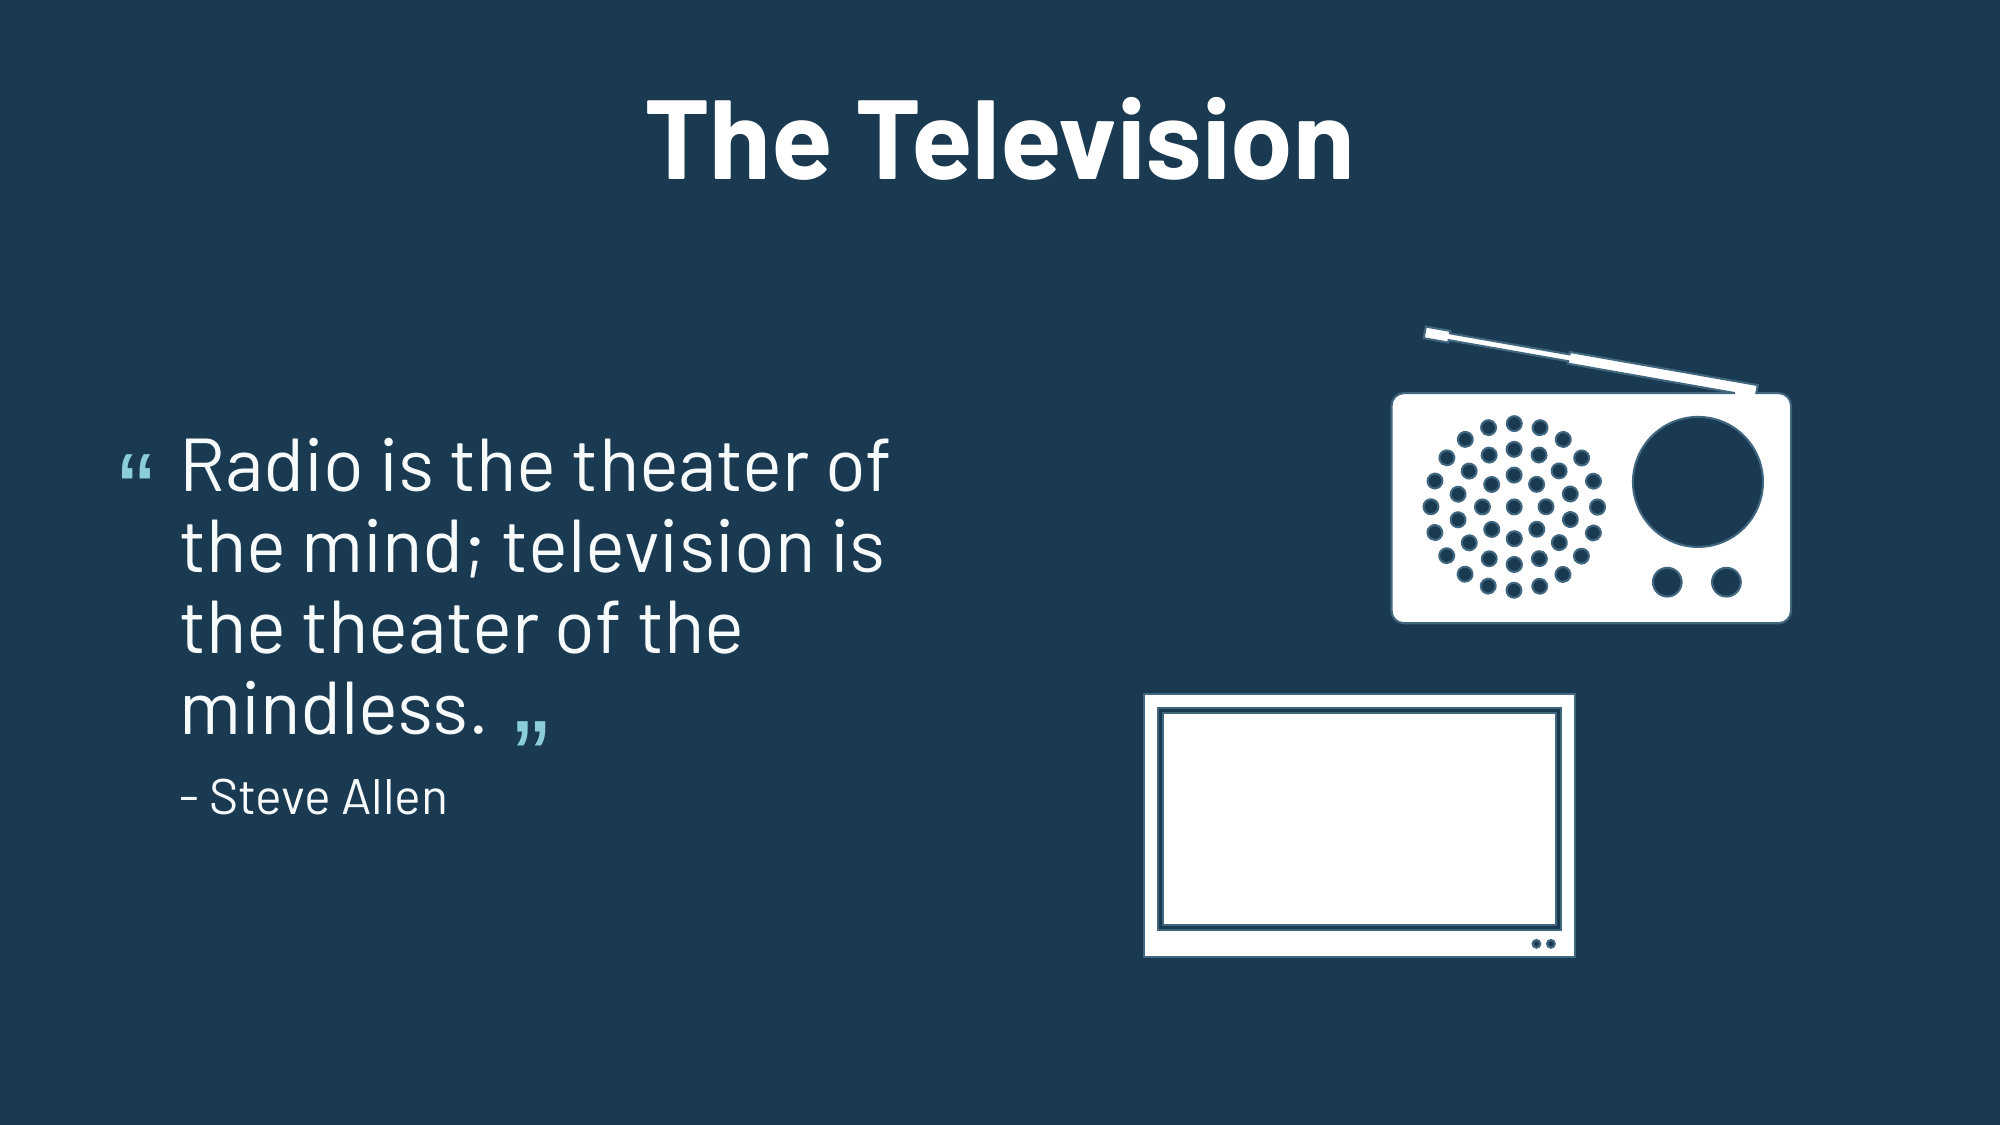

The Television
“
”

Radio is the theater of the mind; television is the theater of the mindless.
- Steve Allen